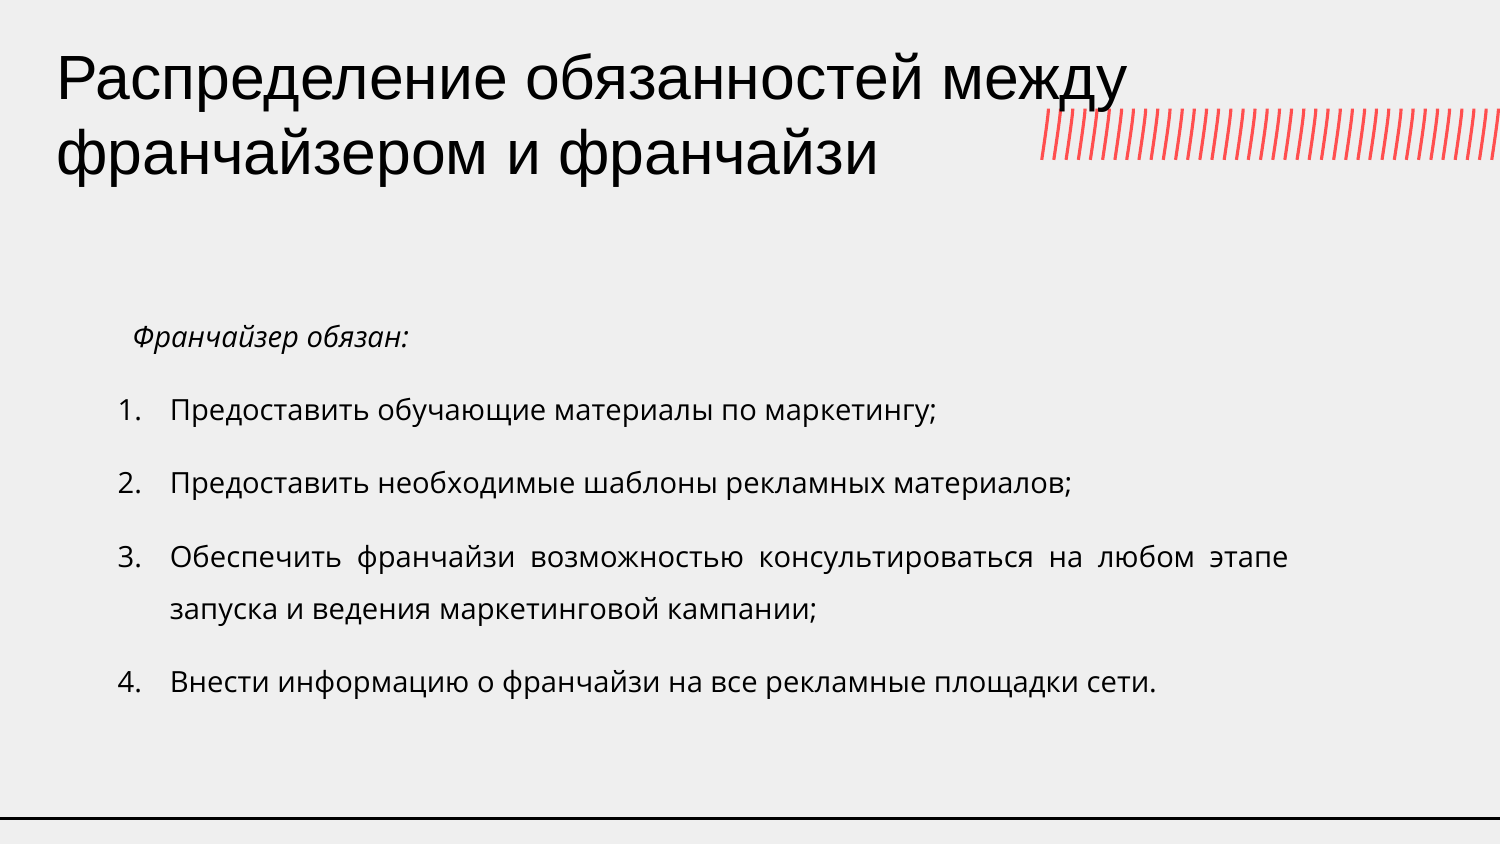

# Распределение обязанностей между франчайзером и франчайзи
Франчайзер обязан:
Предоставить обучающие материалы по маркетингу;
Предоставить необходимые шаблоны рекламных материалов;
Обеспечить франчайзи возможностью консультироваться на любом этапе запуска и ведения маркетинговой кампании;
Внести информацию о франчайзи на все рекламные площадки сети.